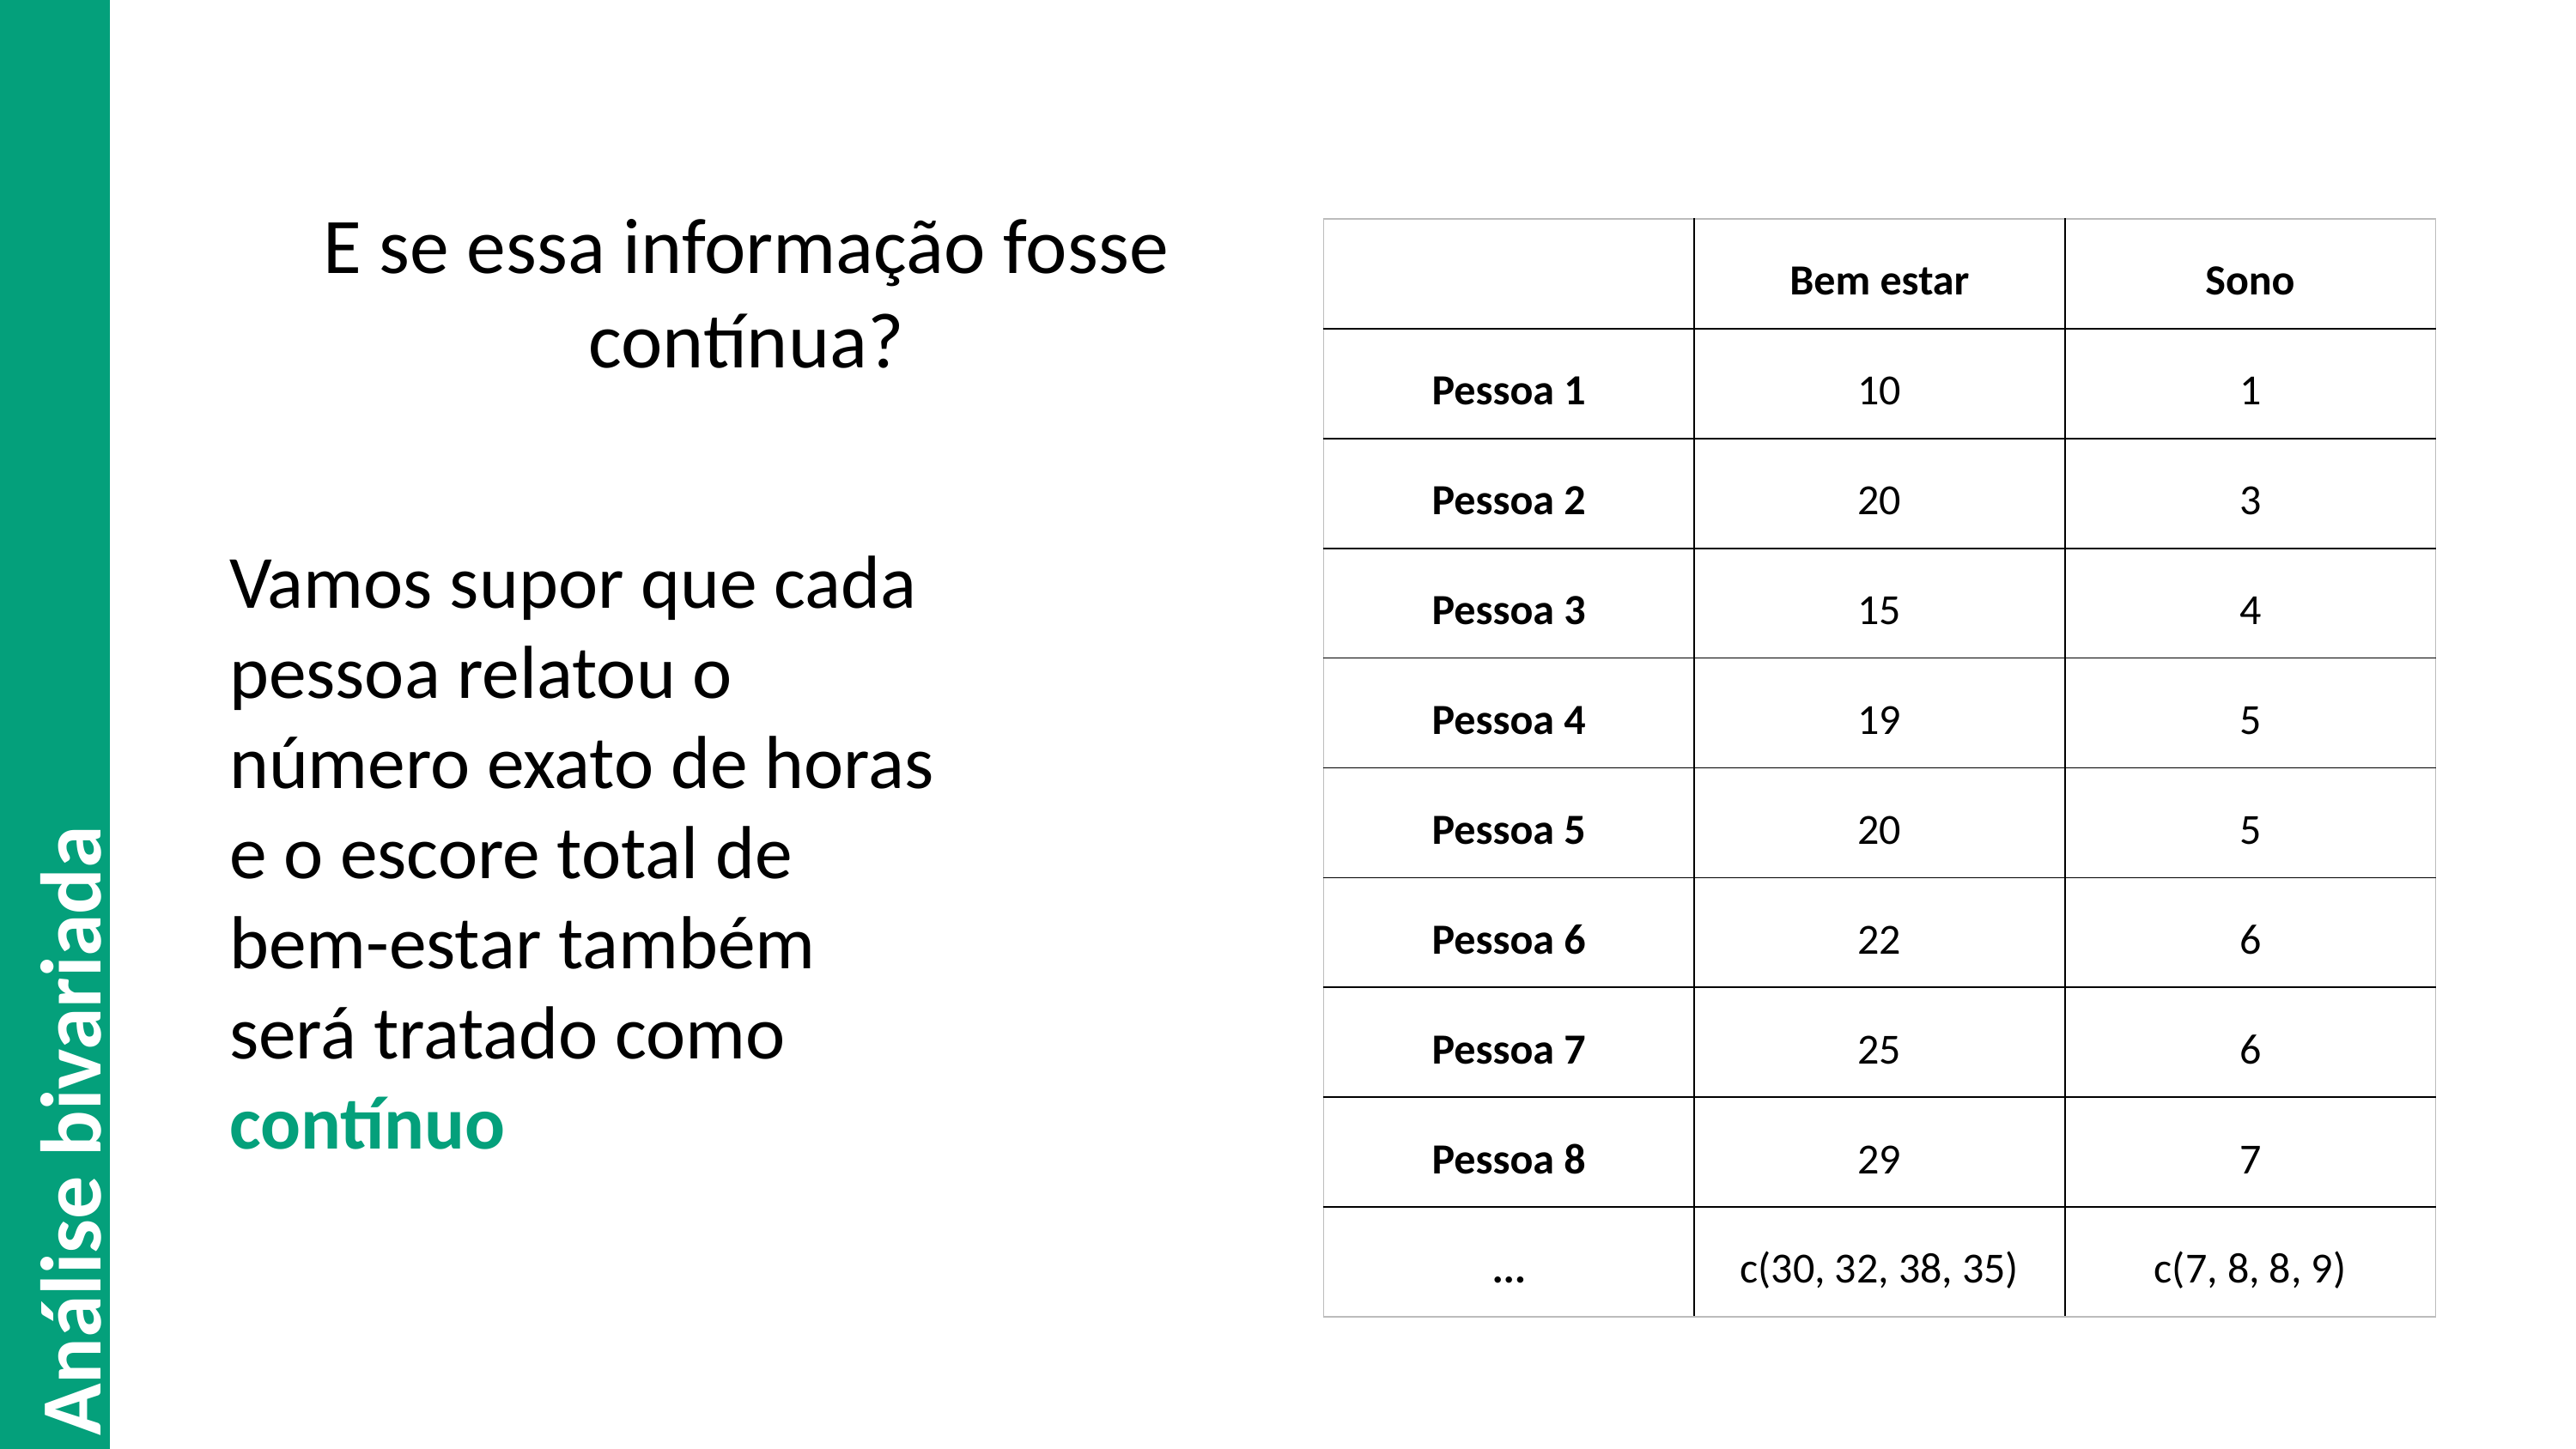

# E se essa informação fosse contínua?
|  | Bem estar | Sono |
| --- | --- | --- |
| Pessoa 1 | 10 | 1 |
| Pessoa 2 | 20 | 3 |
| Pessoa 3 | 15 | 4 |
| Pessoa 4 | 19 | 5 |
| Pessoa 5 | 20 | 5 |
| Pessoa 6 | 22 | 6 |
| Pessoa 7 | 25 | 6 |
| Pessoa 8 | 29 | 7 |
| ... | c(30, 32, 38, 35) | c(7, 8, 8, 9) |
Vamos supor que cada pessoa relatou o número exato de horas e o escore total de bem-estar também será tratado como contínuo

Análise bivariada